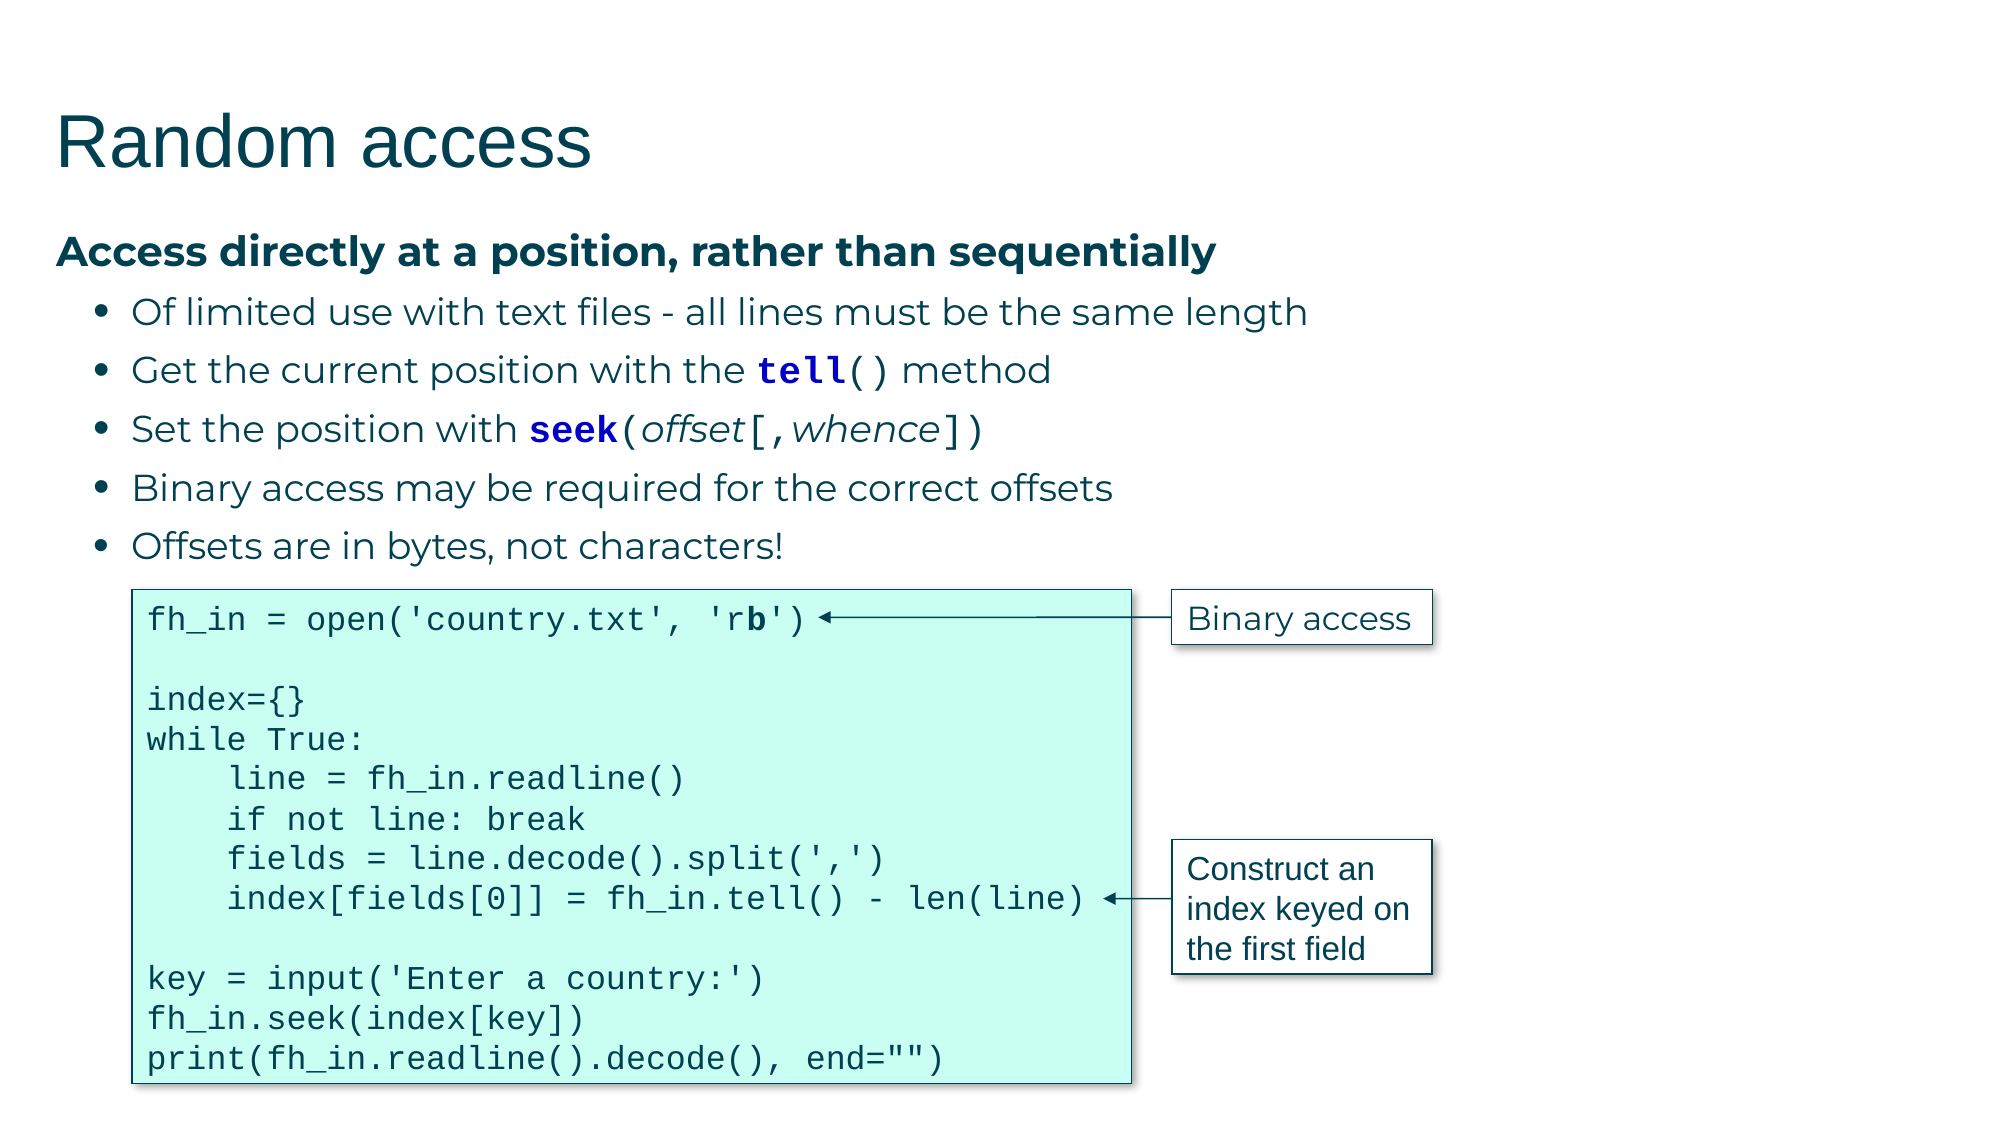

# Random access
Access directly at a position, rather than sequentially
Of limited use with text files - all lines must be the same length
Get the current position with the tell() method
Set the position with seek(offset[,whence])
Binary access may be required for the correct offsets
Offsets are in bytes, not characters!

Binary access
fh_in = open('country.txt', 'rb')

index={}
while True:
    line = fh_in.readline()
    if not line: break
    fields = line.decode().split(',')
    index[fields[0]] = fh_in.tell() - len(line)

key = input('Enter a country:')
fh_in.seek(index[key])
print(fh_in.readline().decode(), end="")

Construct an index keyed on the first field